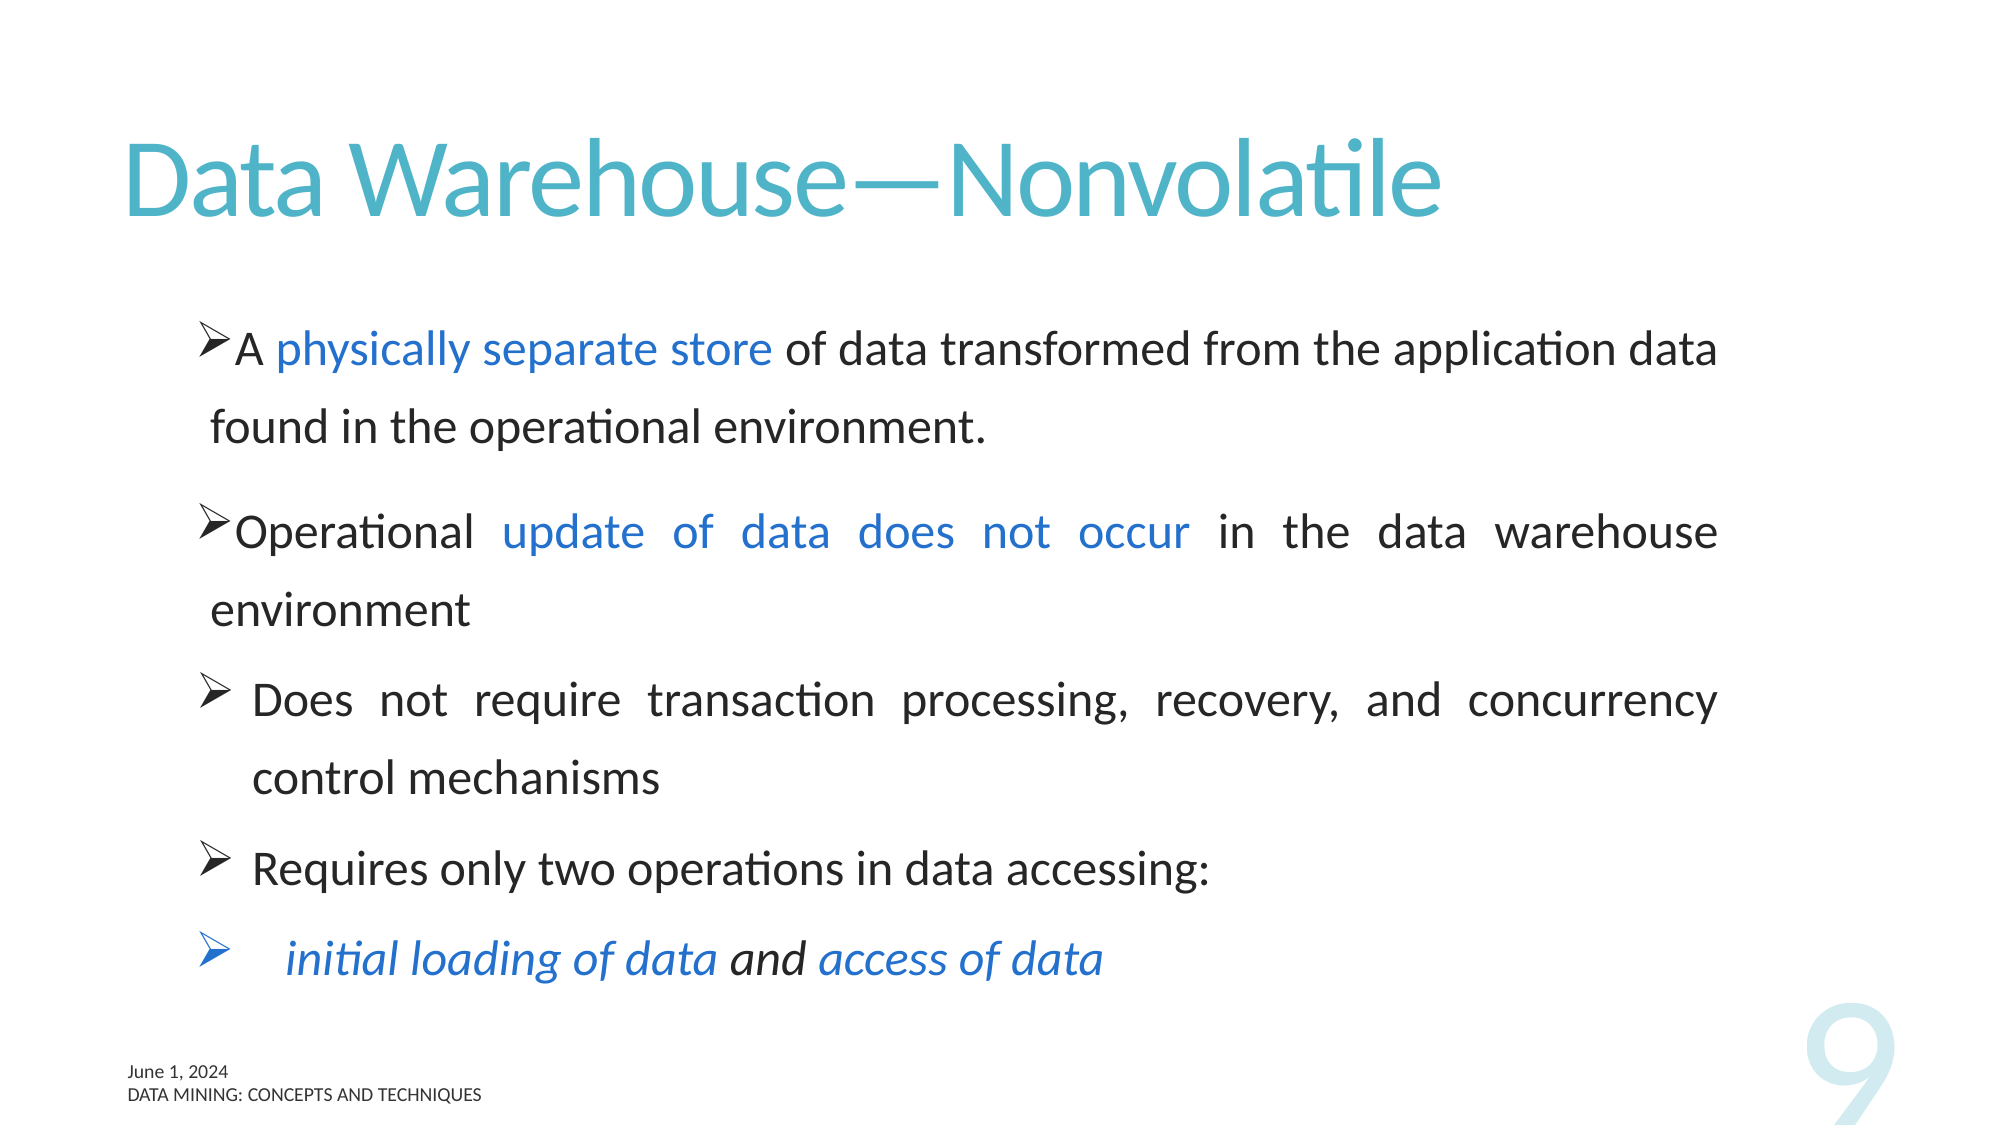

# Data Warehouse—Nonvolatile
A physically separate store of data transformed from the application data found in the operational environment.
Operational update of data does not occur in the data warehouse environment
Does not require transaction processing, recovery, and concurrency control mechanisms
Requires only two operations in data accessing:
initial loading of data and access of data
9
June 1, 2024
Data Mining: Concepts and Techniques